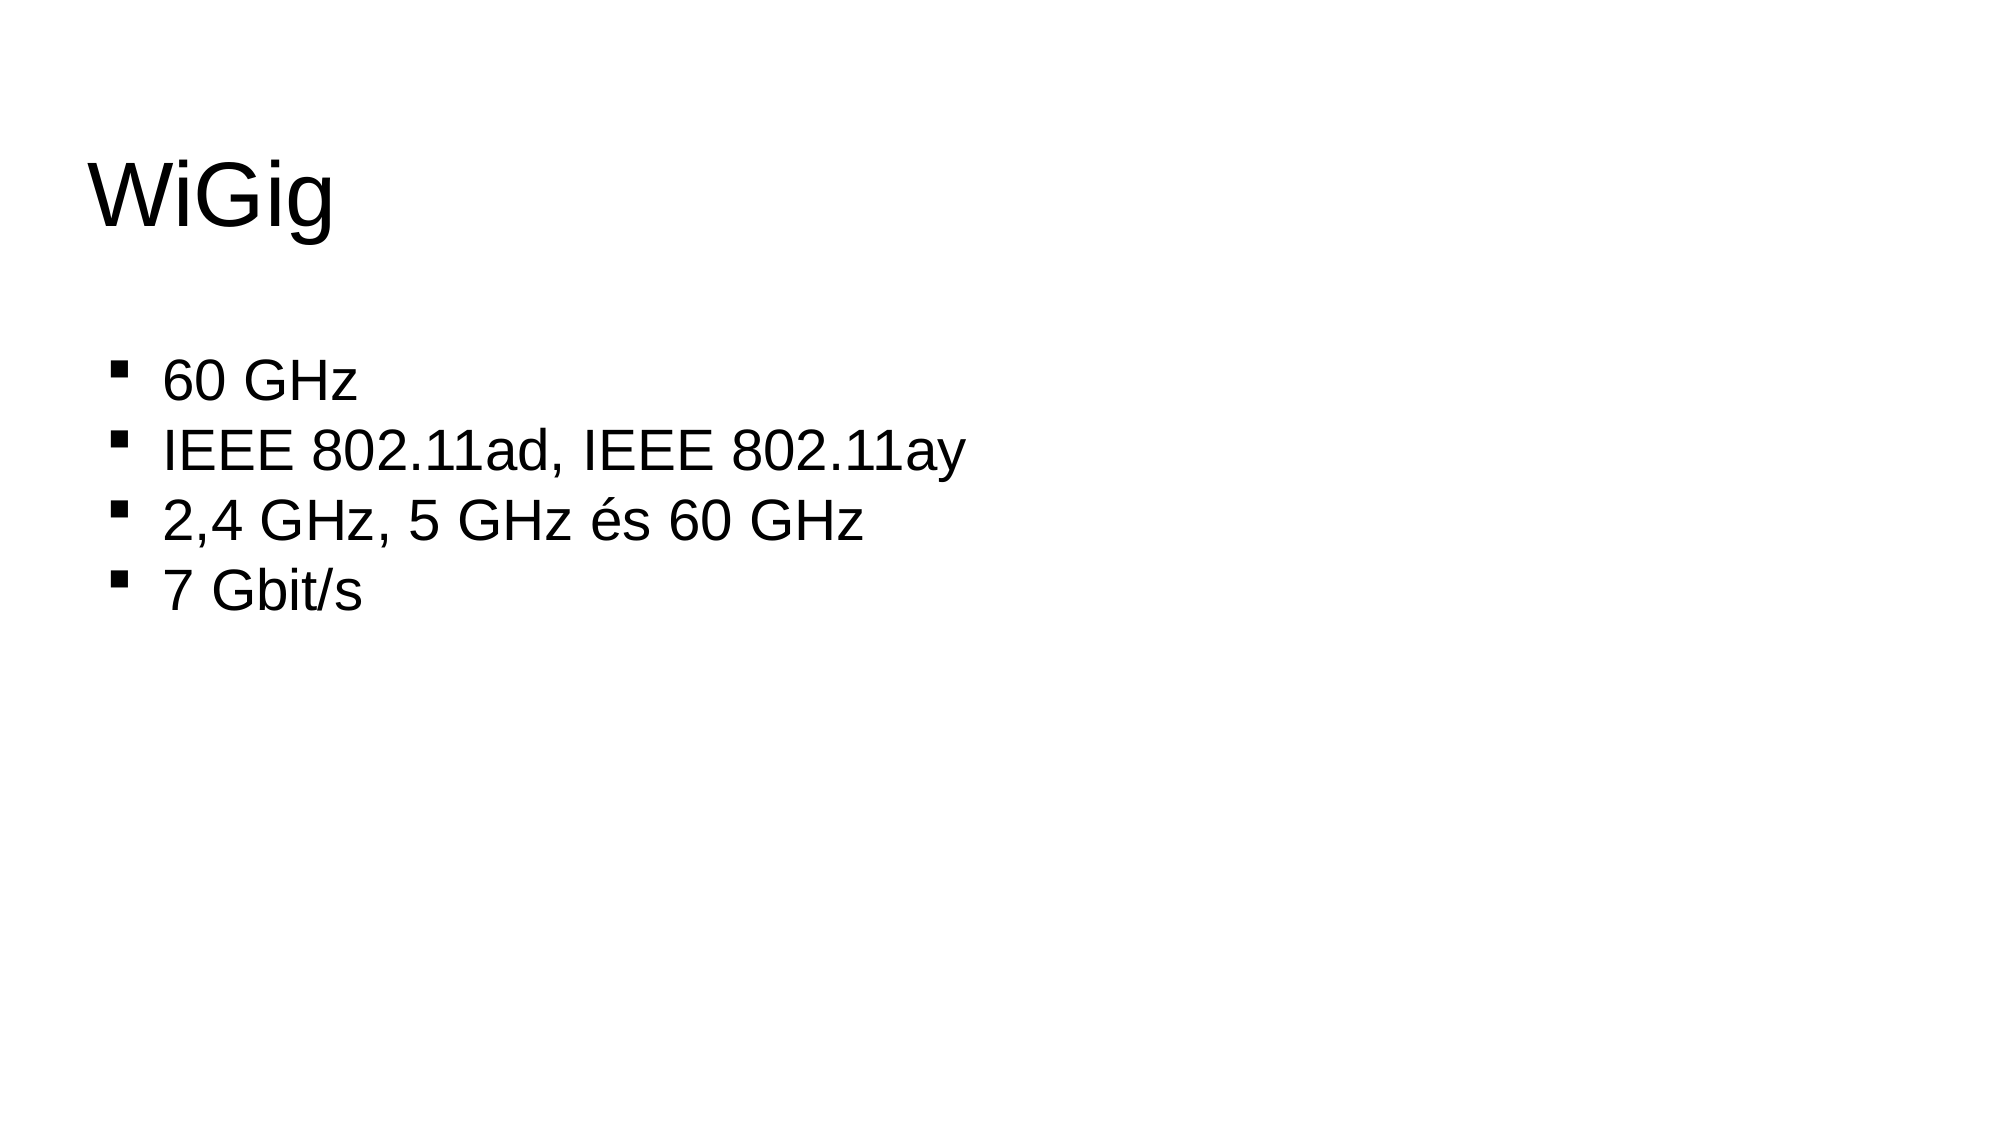

# WiGig
60 GHz
IEEE 802.11ad, IEEE 802.11ay
2,4 GHz, 5 GHz és 60 GHz
7 Gbit/s